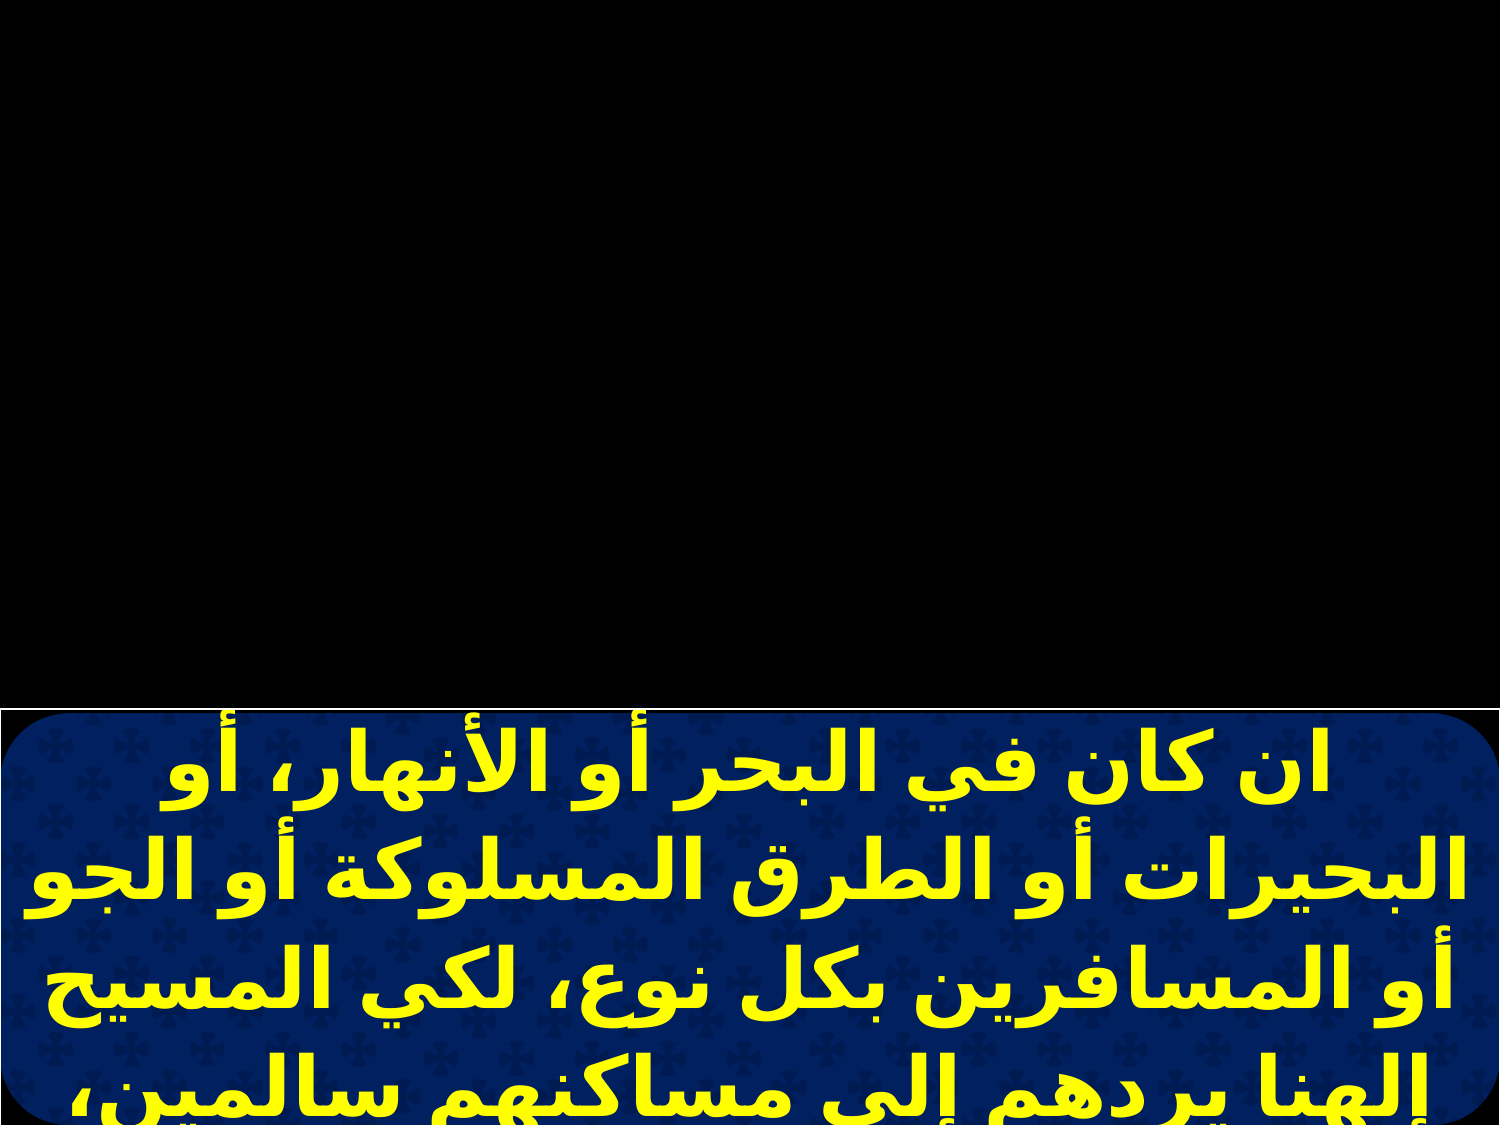

| ان كان في البحر أو الأنهار، أو البحيرات أو الطرق المسلوكة أو الجو أو المسافرين بكل نوع، لكي المسيح إلهنا يردهم إلى مساكنهم سالمين، ويغفر لنا خطايانا. |
| --- |